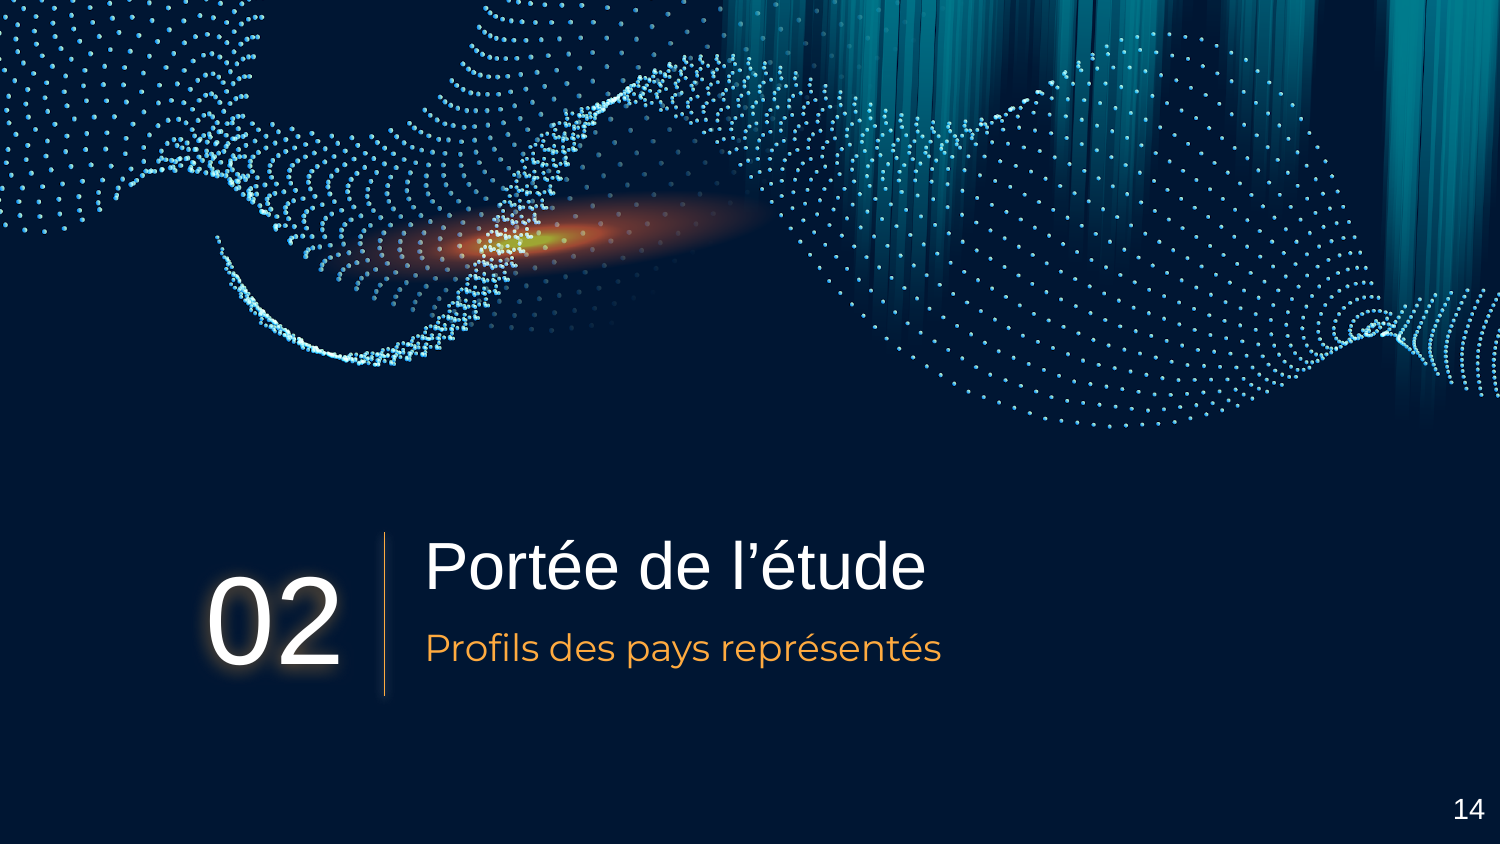

Portée de l’étude
02
Profils des pays représentés